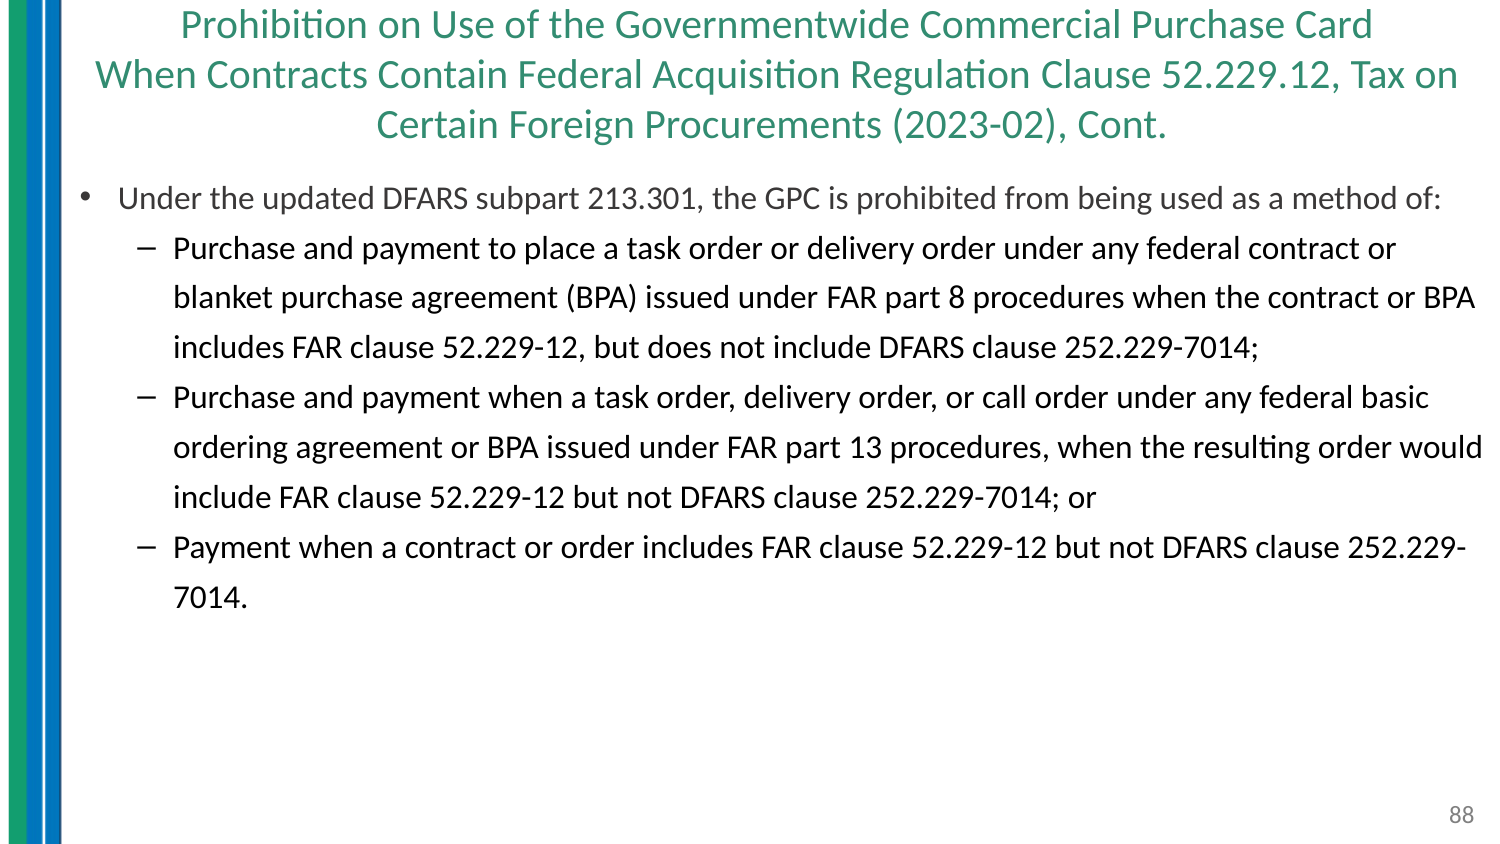

# Prohibition on Use of the Governmentwide Commercial Purchase Card When Contracts Contain Federal Acquisition Regulation Clause 52.229.12, Tax on Certain Foreign Procurements (2023-02), Cont. ​
Under the updated DFARS subpart 213.301, the GPC is prohibited from being used as a method of:
Purchase and payment to place a task order or delivery order under any federal contract or blanket purchase agreement (BPA) issued under FAR part 8 procedures when the contract or BPA includes FAR clause 52.229-12, but does not include DFARS clause 252.229-7014;
Purchase and payment when a task order, delivery order, or call order under any federal basic ordering agreement or BPA issued under FAR part 13 procedures, when the resulting order would include FAR clause 52.229-12 but not DFARS clause 252.229-7014; or
Payment when a contract or order includes FAR clause 52.229-12 but not DFARS clause 252.229-7014.